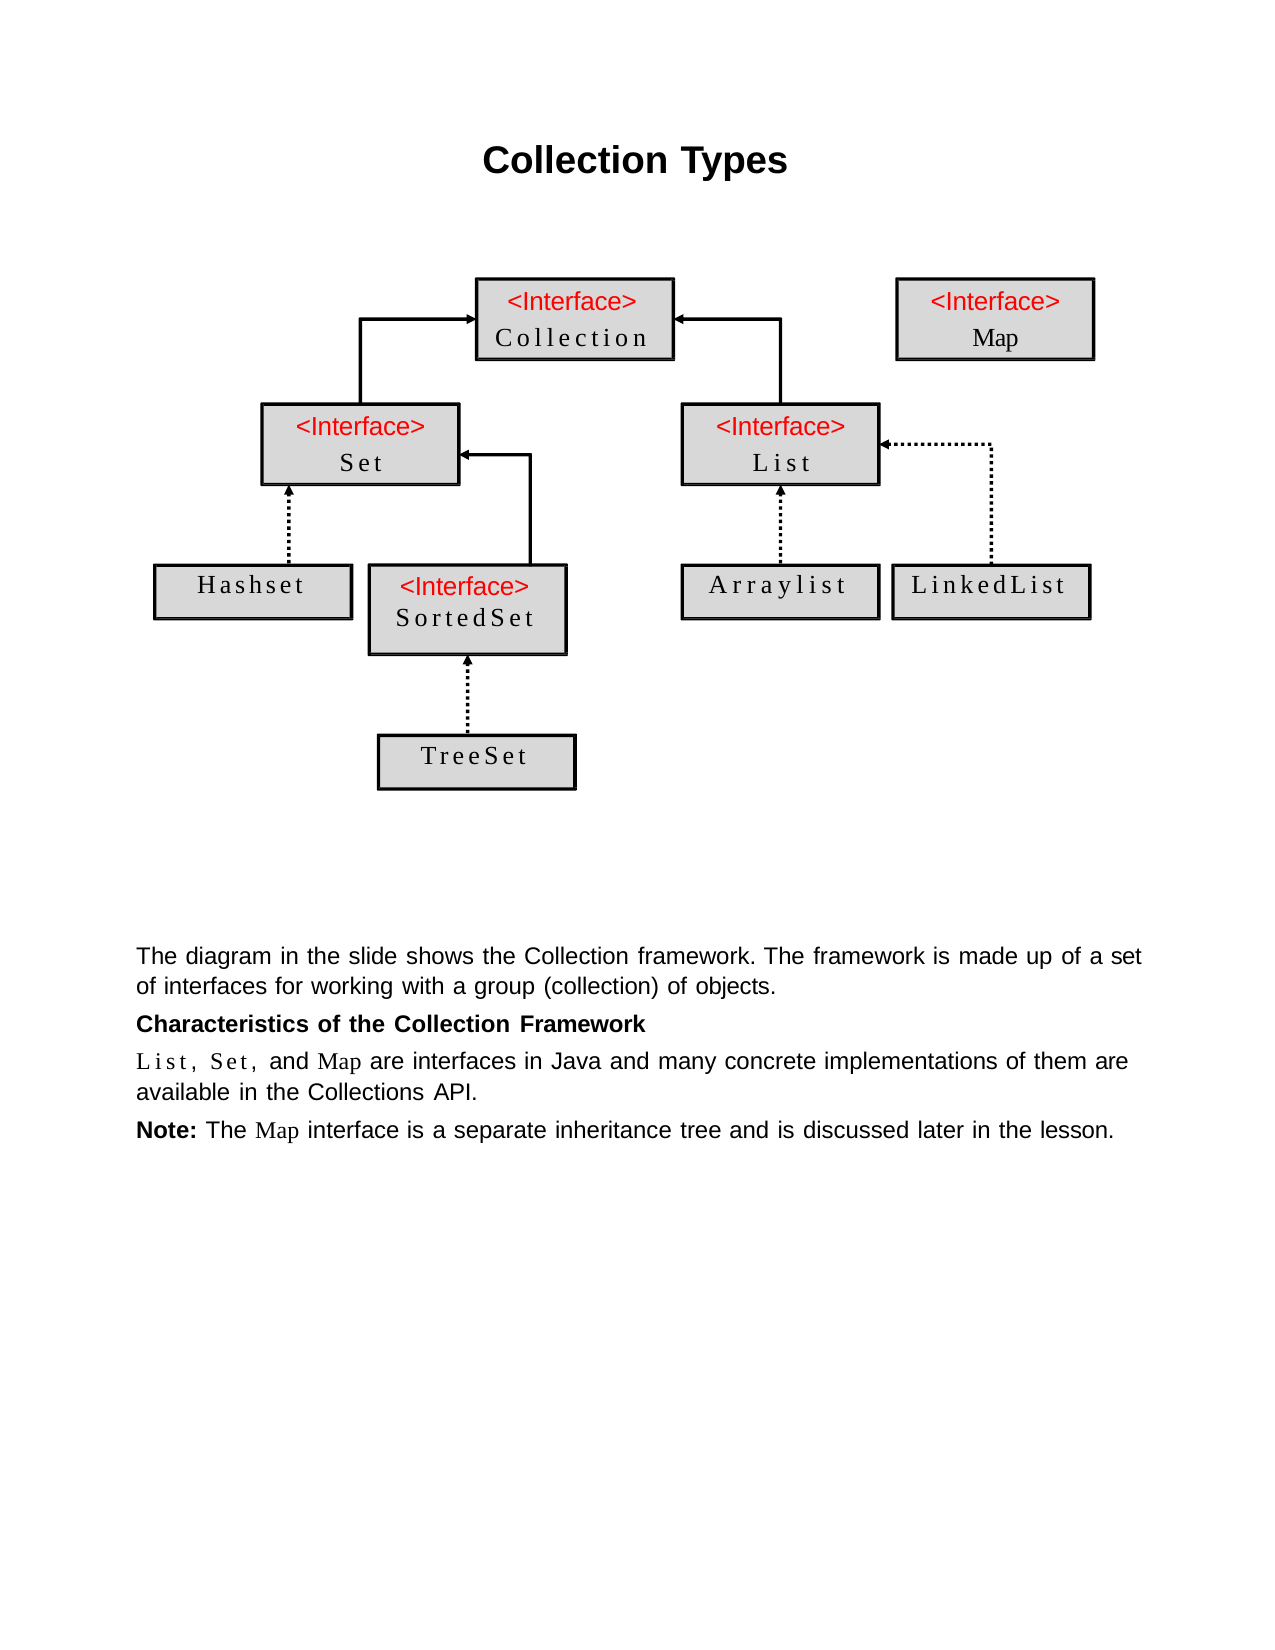

Collection Types

<Interface>
Collection
<Interface>
Map

<Interface>
Set
<Interface>
List

Hashset
Arraylist
LinkedList
<Interface>
SortedSet

TreeSet

The diagram in the slide shows the Collection framework. The framework is made up of a set of interfaces for working with a group (collection) of objects.
Characteristics of the Collection Framework
List, Set, and Map are interfaces in Java and many concrete implementations of them are available in the Collections API.
Note: The Map interface is a separate inheritance tree and is discussed later in the lesson.